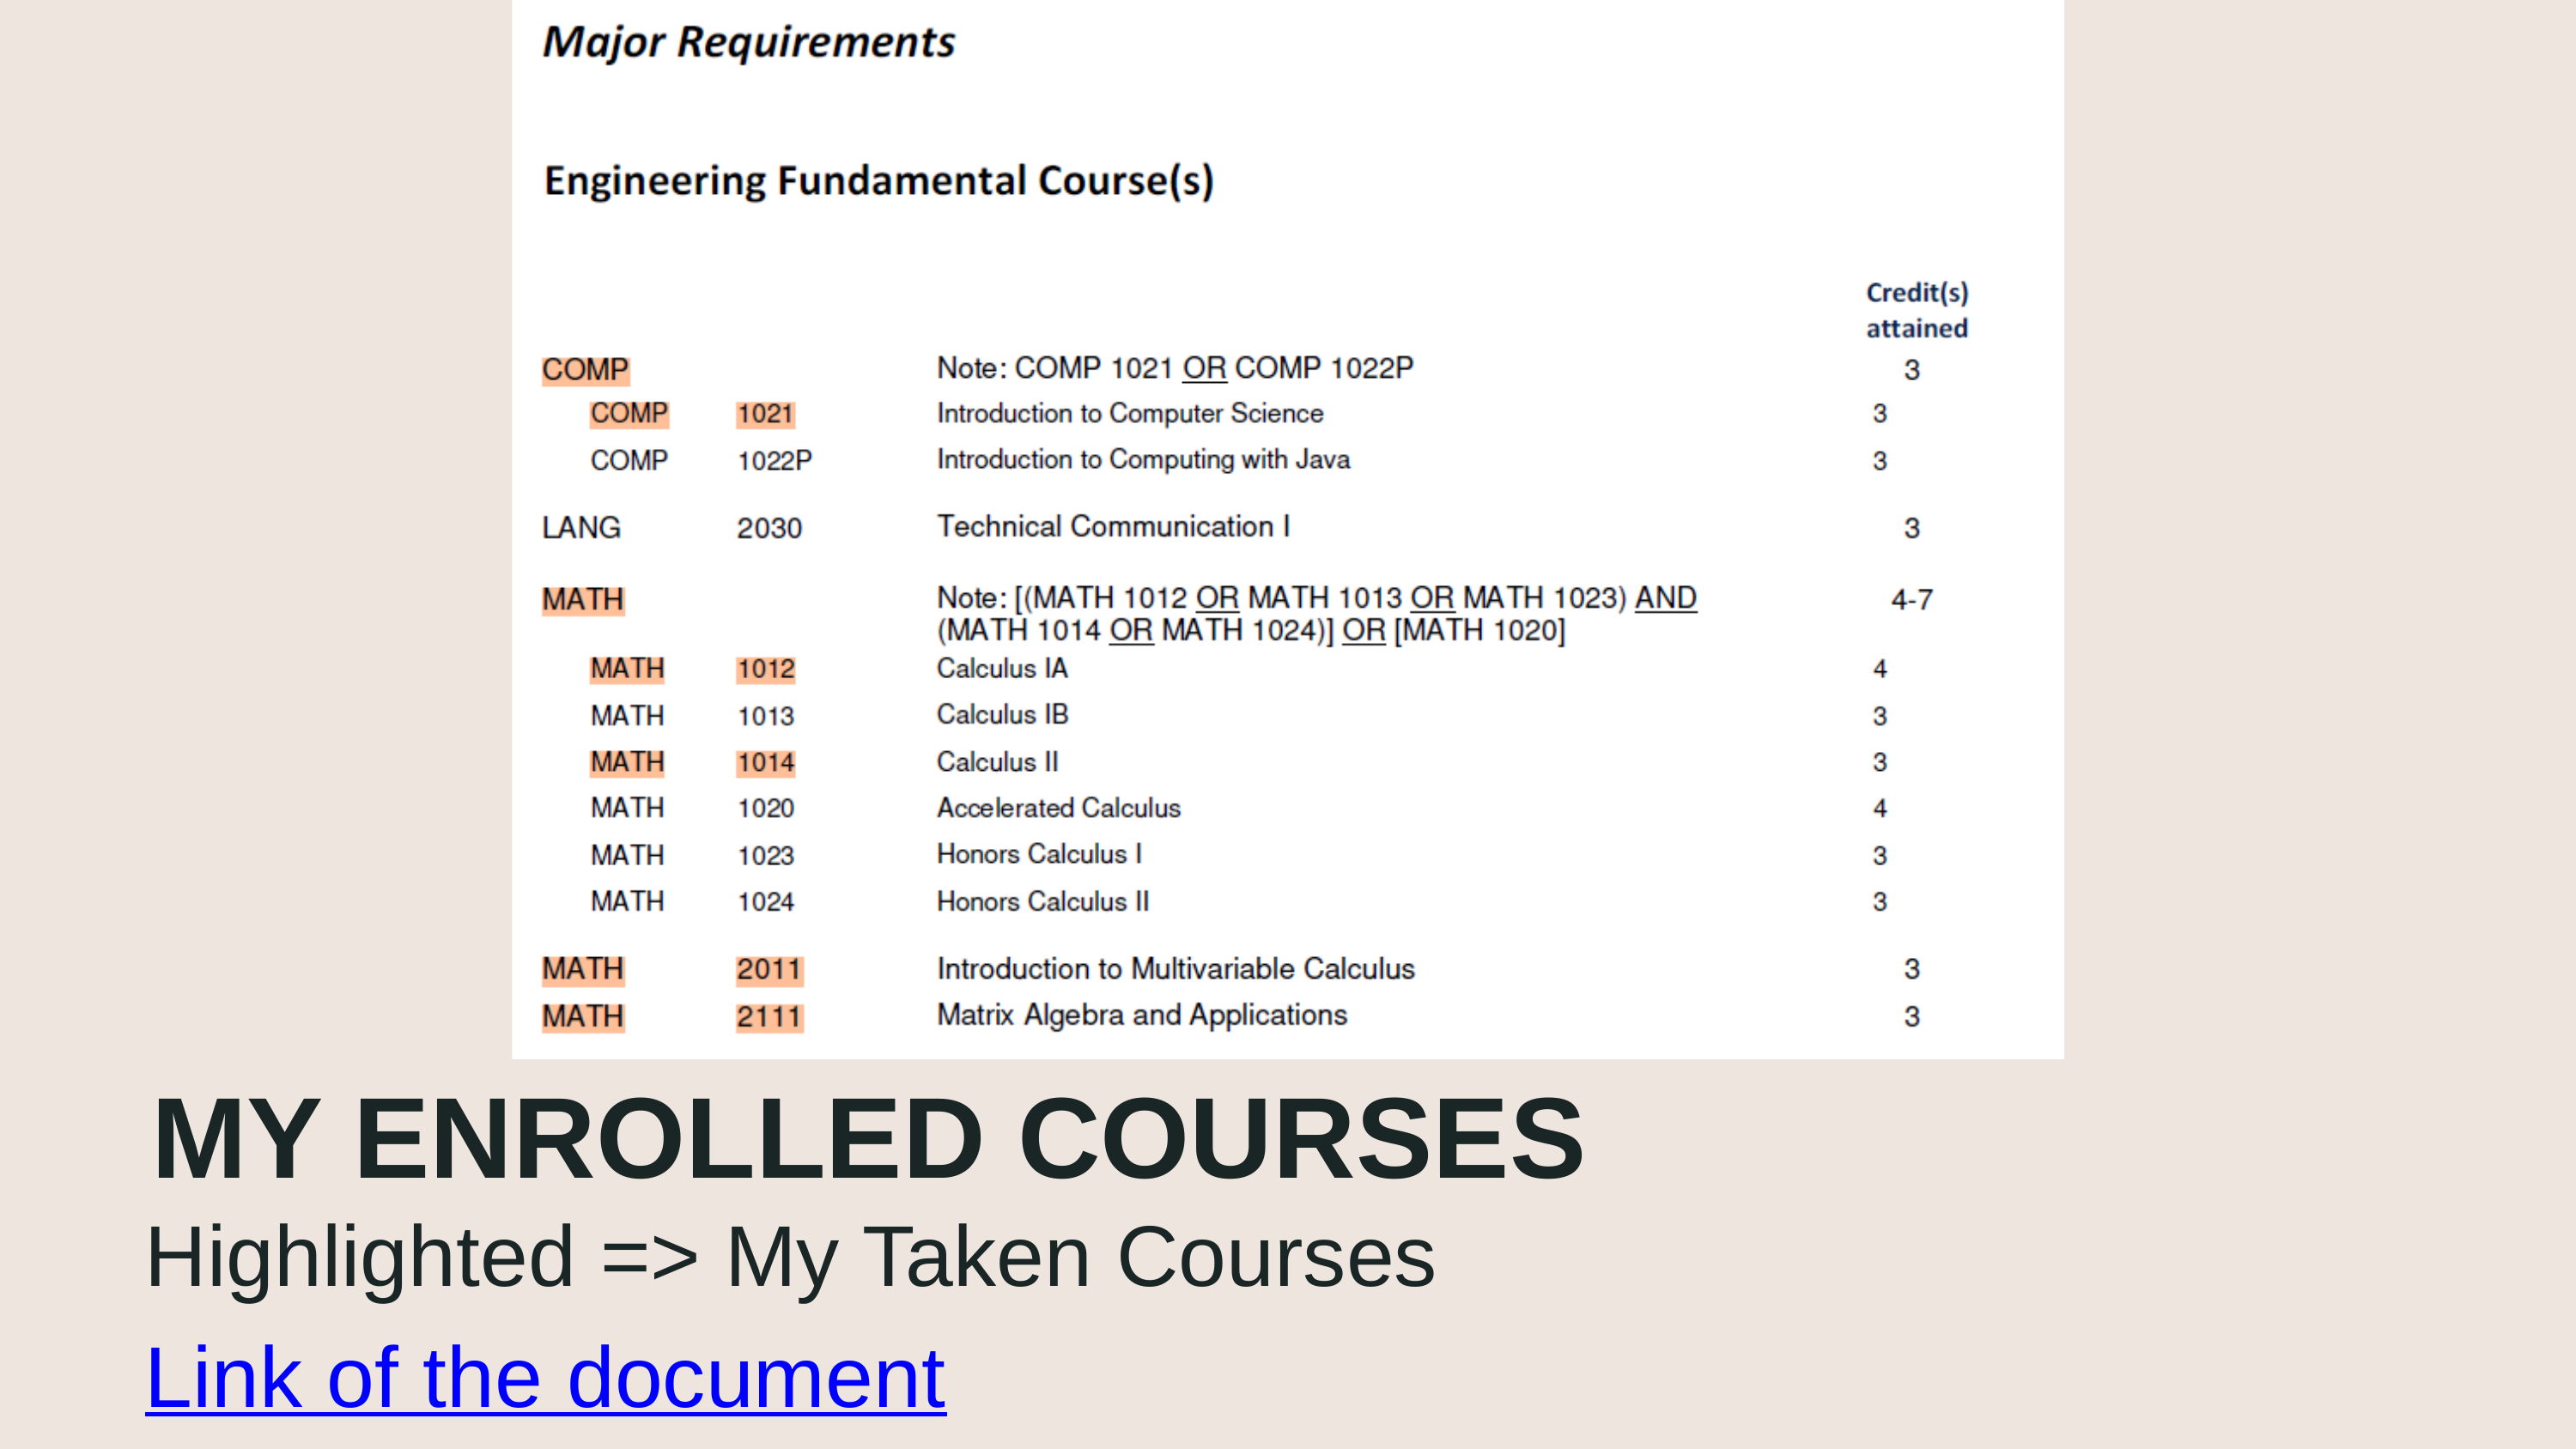

MY ENROLLED COURSES
Highlighted => My Taken Courses
Link of the document